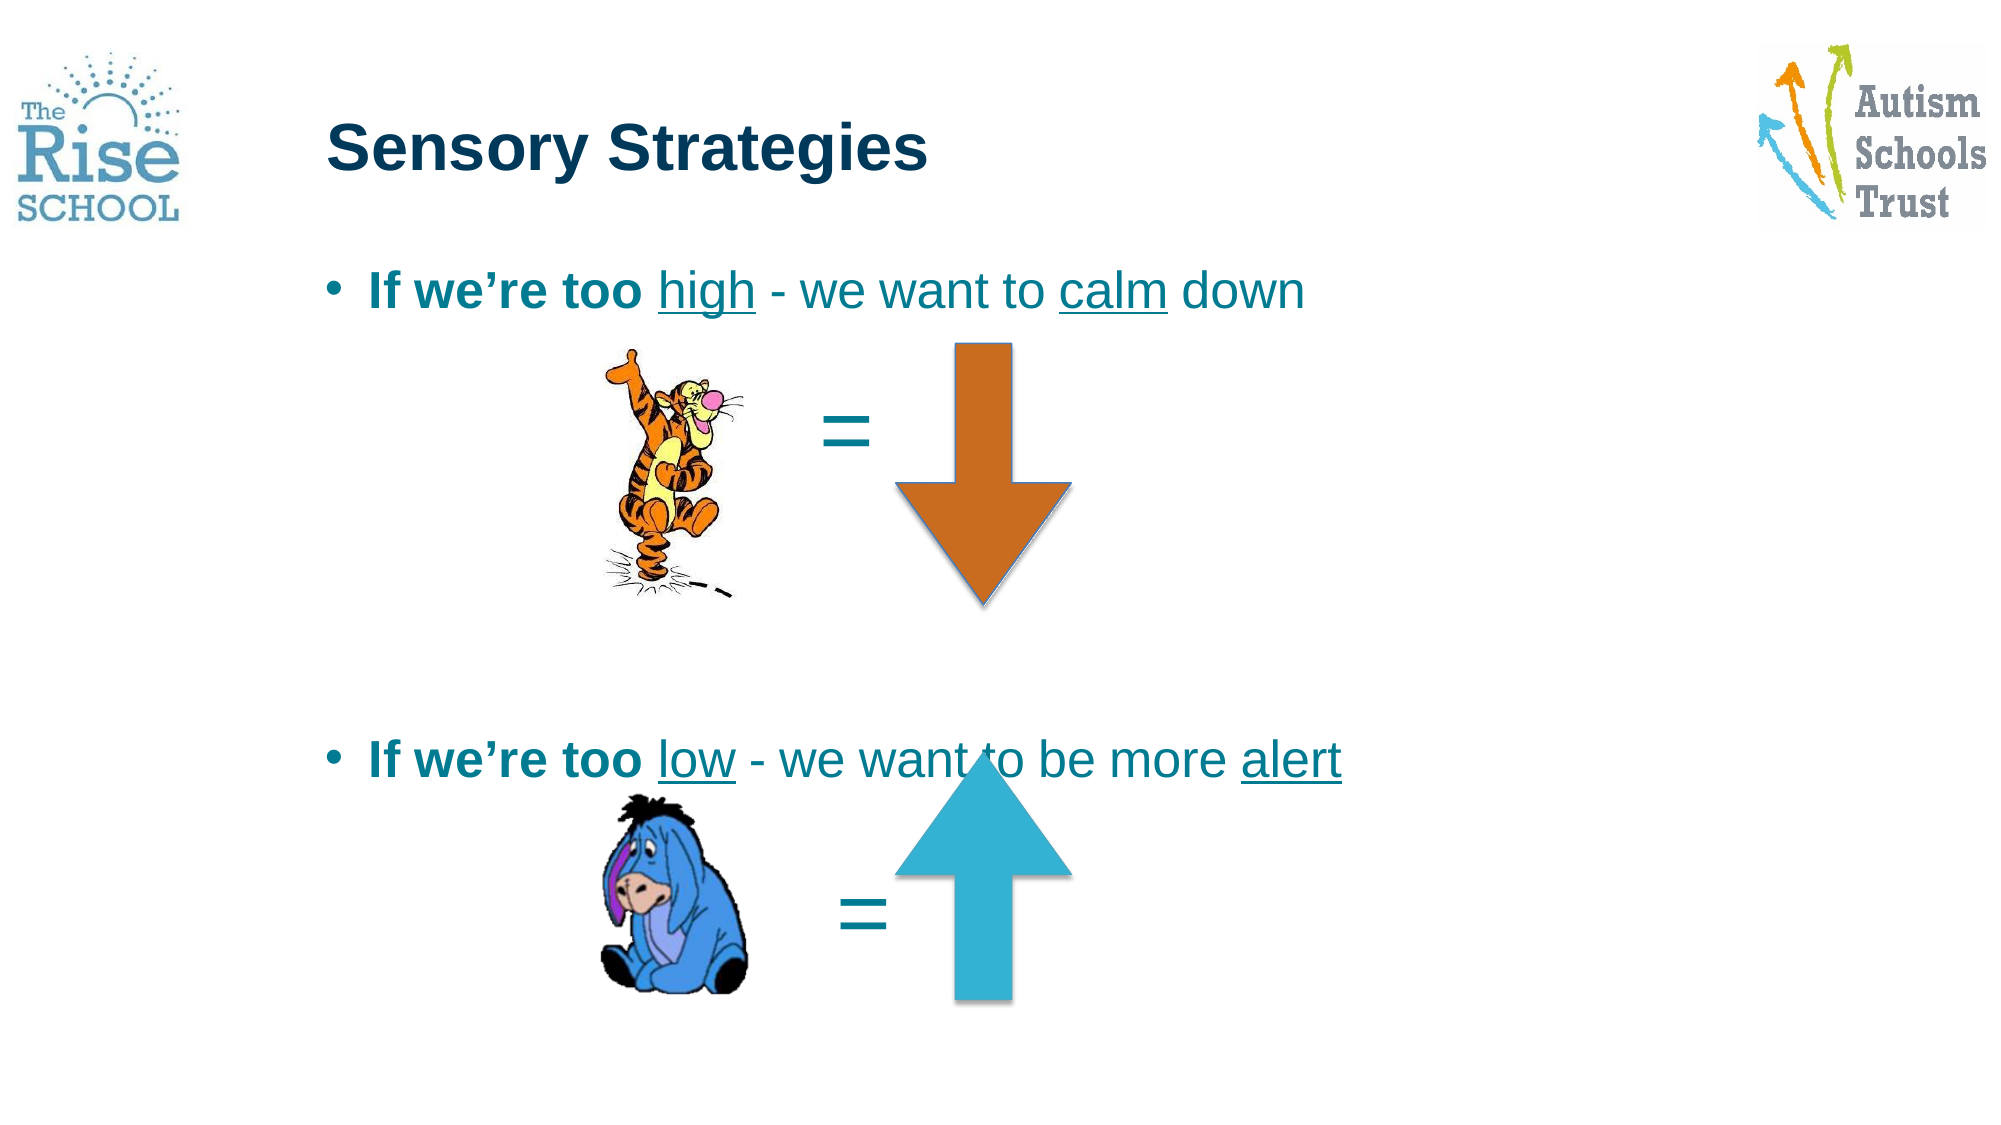

Sensory Strategies
If we’re too high - we want to calm down

=

If we’re too low - we want to be more alert

=